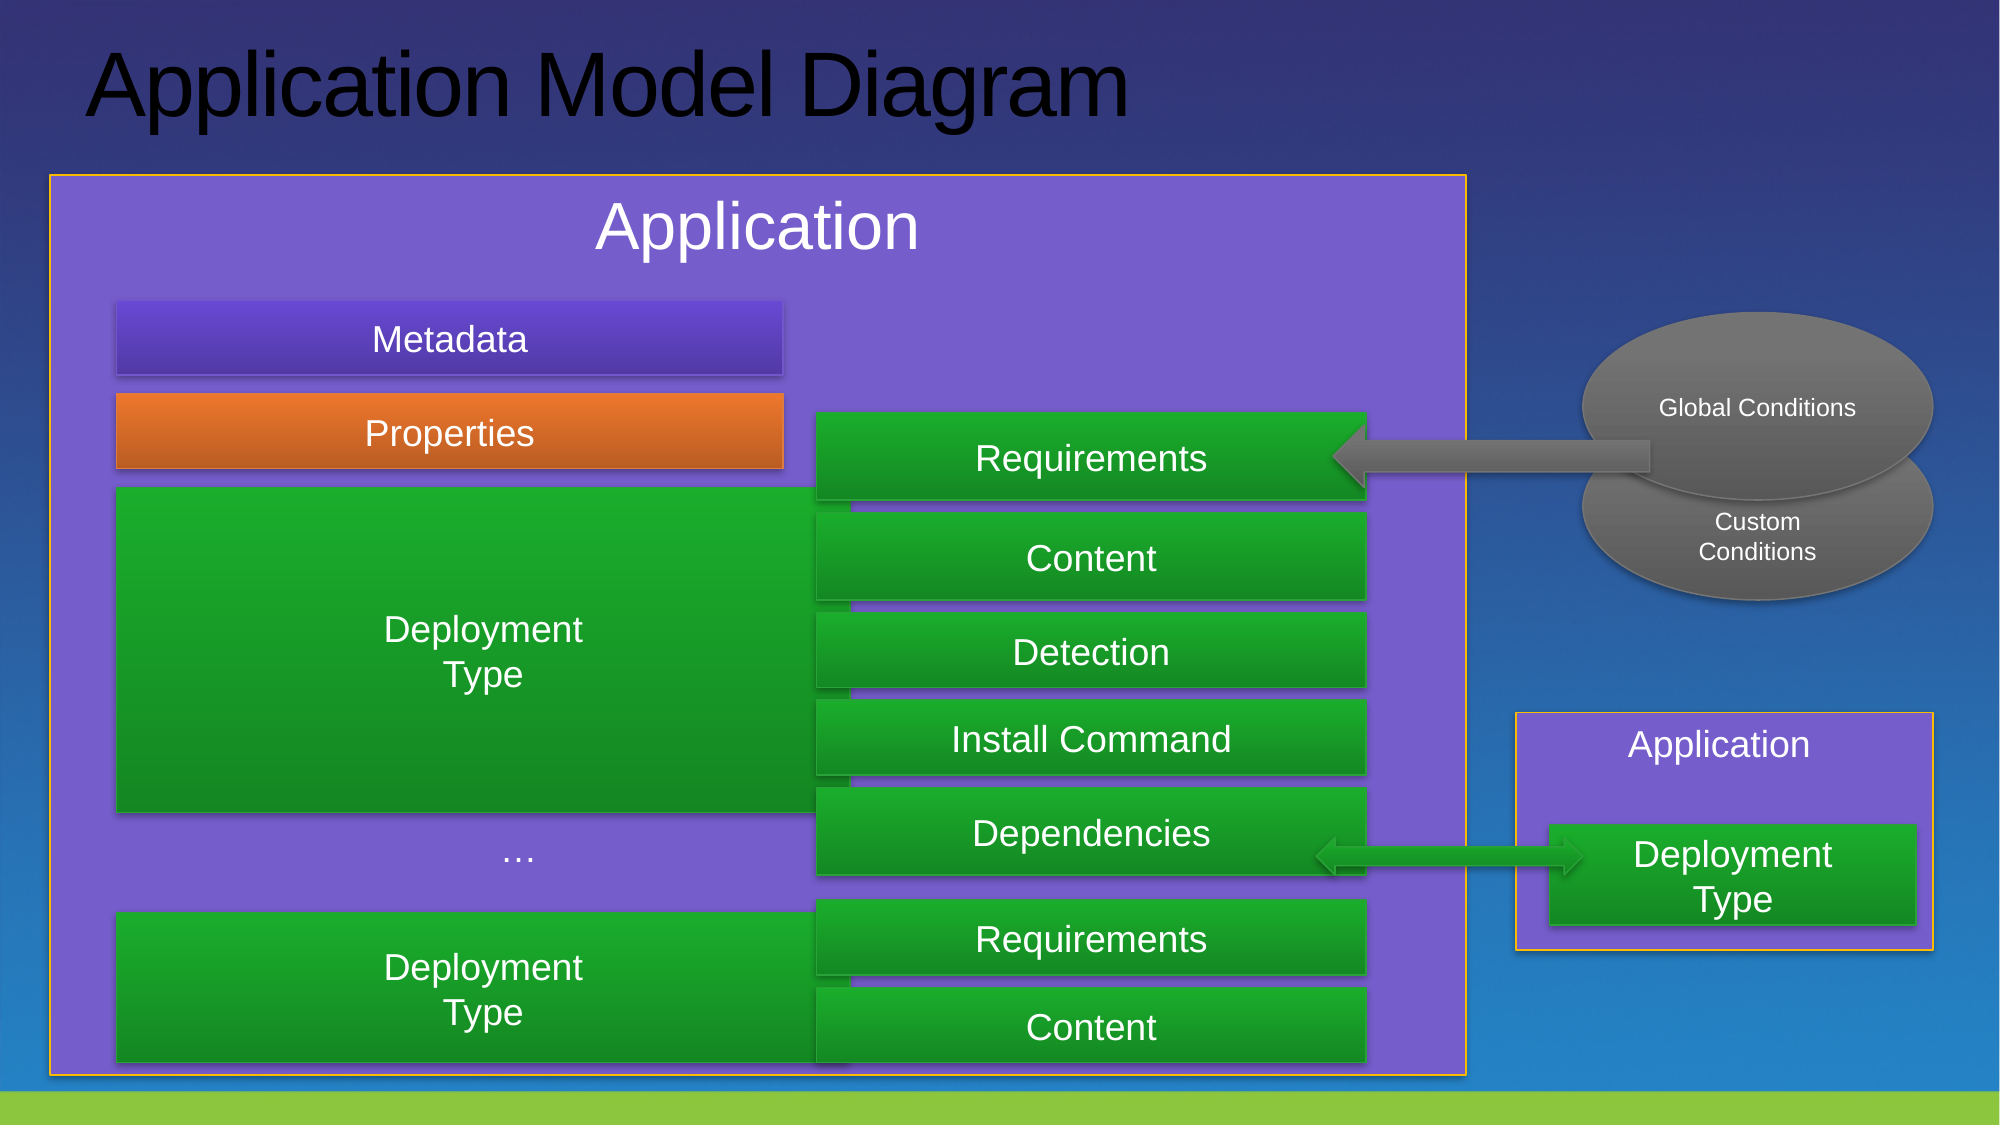

# Application Model Diagram
Application
Metadata
Global Conditions
Properties
Requirements
Custom
Conditions

Deployment
Type
Content
Detection
Install Command
Application
Dependencies
Deployment
Type
…

Requirements
Deployment
Type
Content